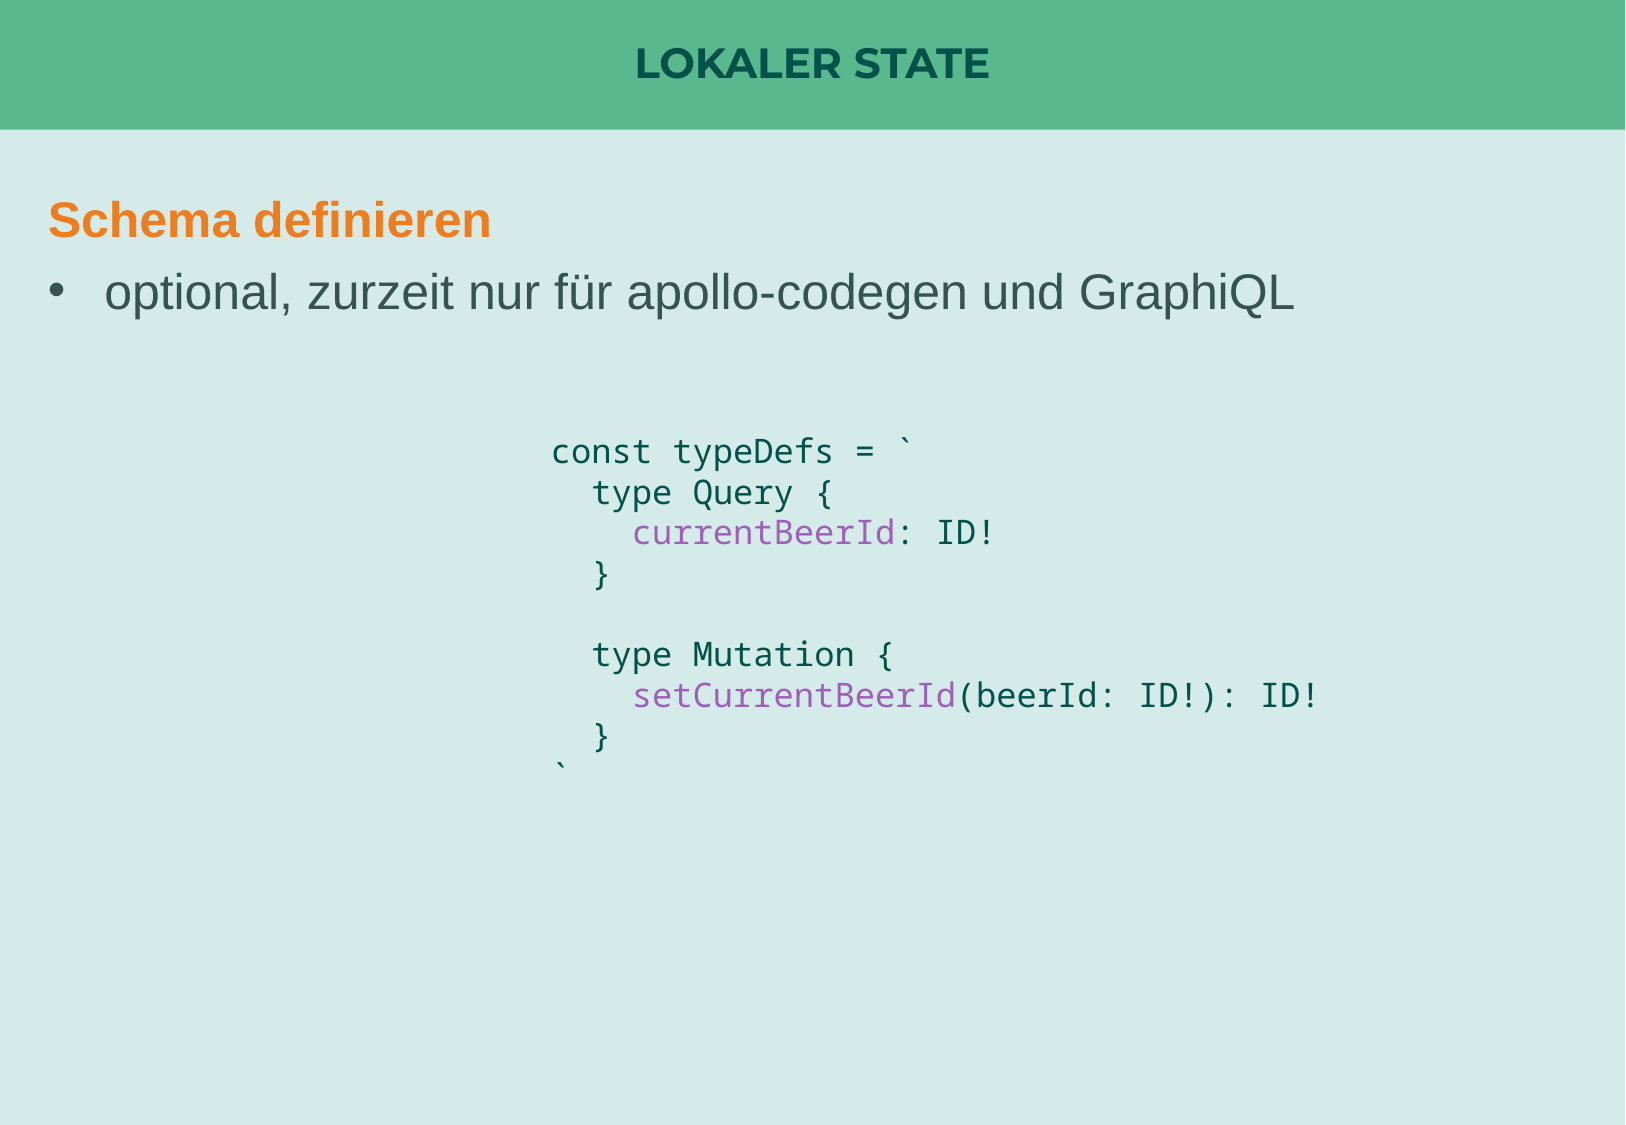

# Lokaler State
Schema definieren
optional, zurzeit nur für apollo-codegen und GraphiQL
const typeDefs = `
  type Query {
    currentBeerId: ID!
  }

  type Mutation {
    setCurrentBeerId(beerId: ID!): ID!
  }
`